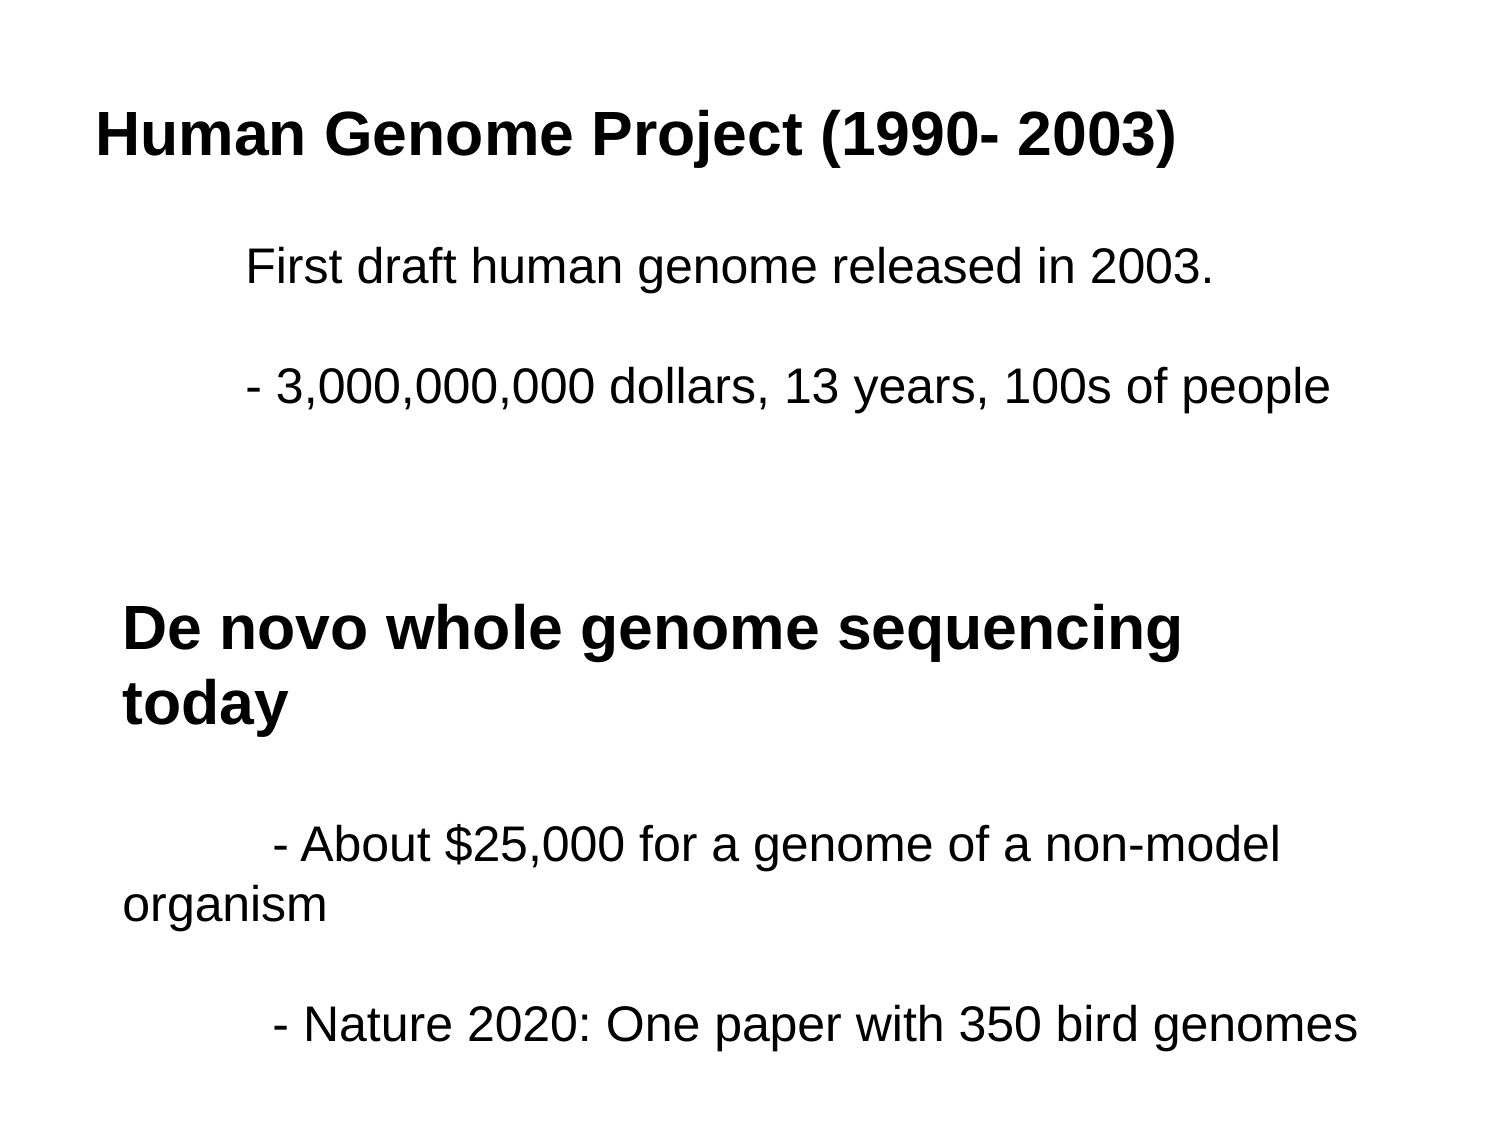

Human Genome Project (1990- 2003)

	First draft human genome released in 2003.

	- 3,000,000,000 dollars, 13 years, 100s of people
De novo whole genome sequencing today

	- About $25,000 for a genome of a non-model organism

	- Nature 2020: One paper with 350 bird genomes